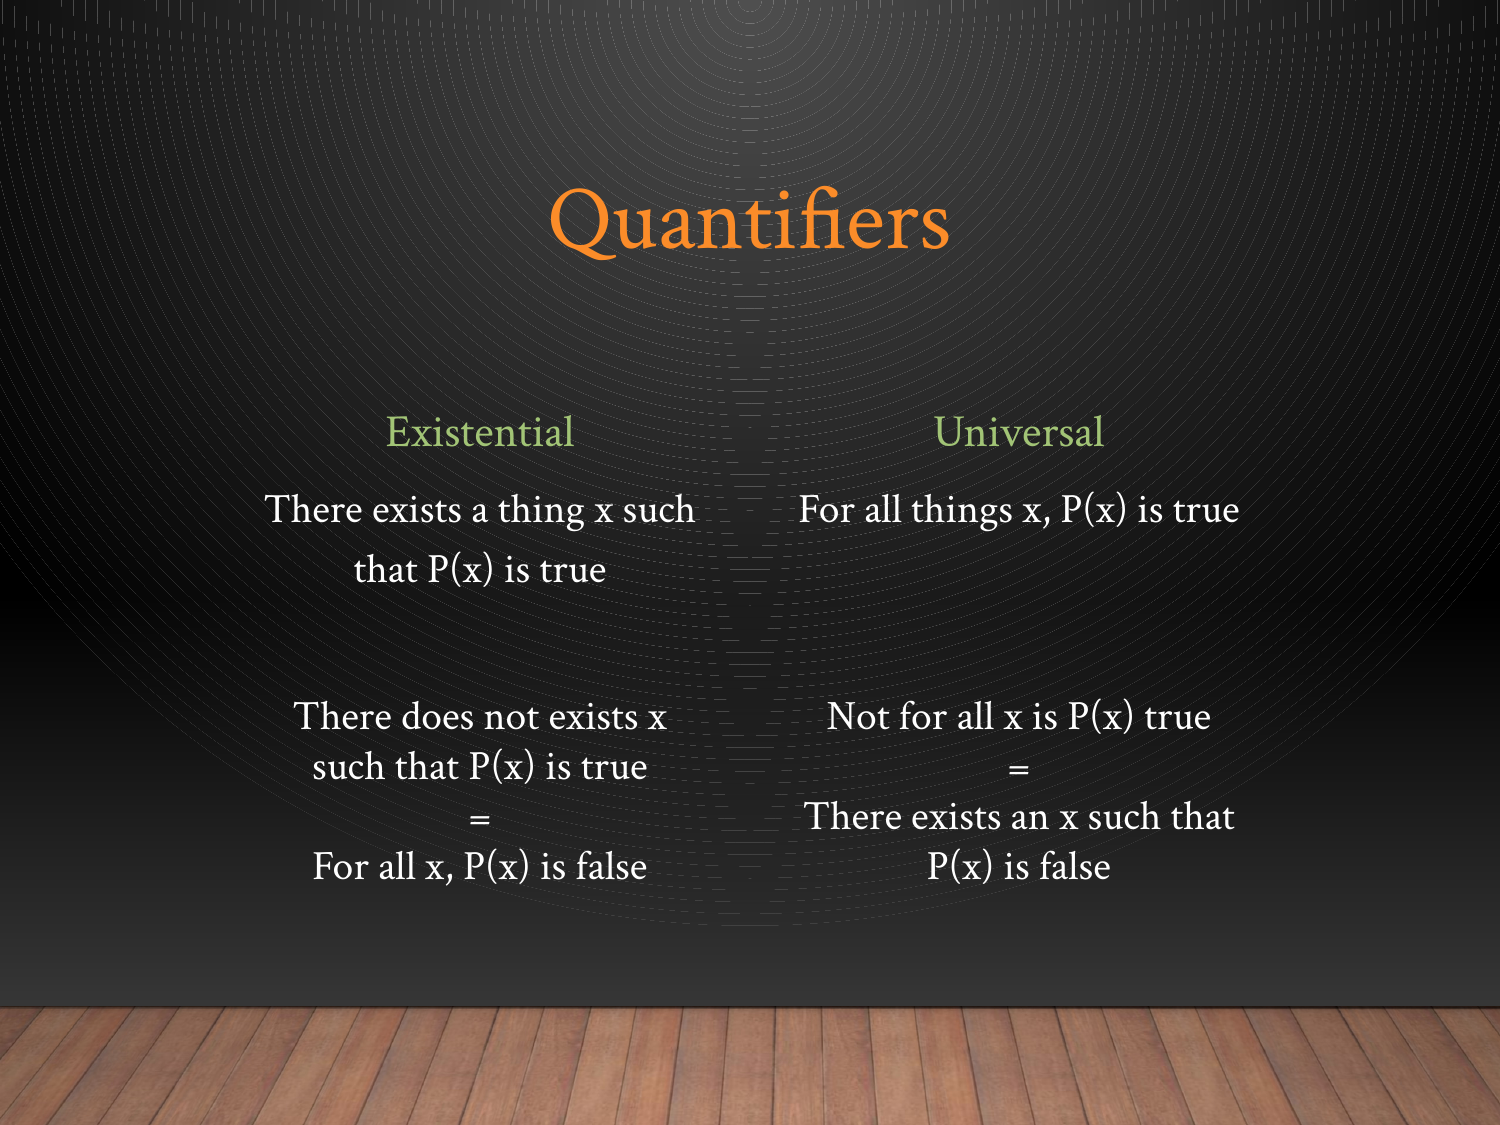

# Quantifiers
Existential
Universal
For all things x, P(x) is true
There exists a thing x such that P(x) is true
There does not exists x such that P(x) is true
=
For all x, P(x) is false
Not for all x is P(x) true
=
There exists an x such that P(x) is false